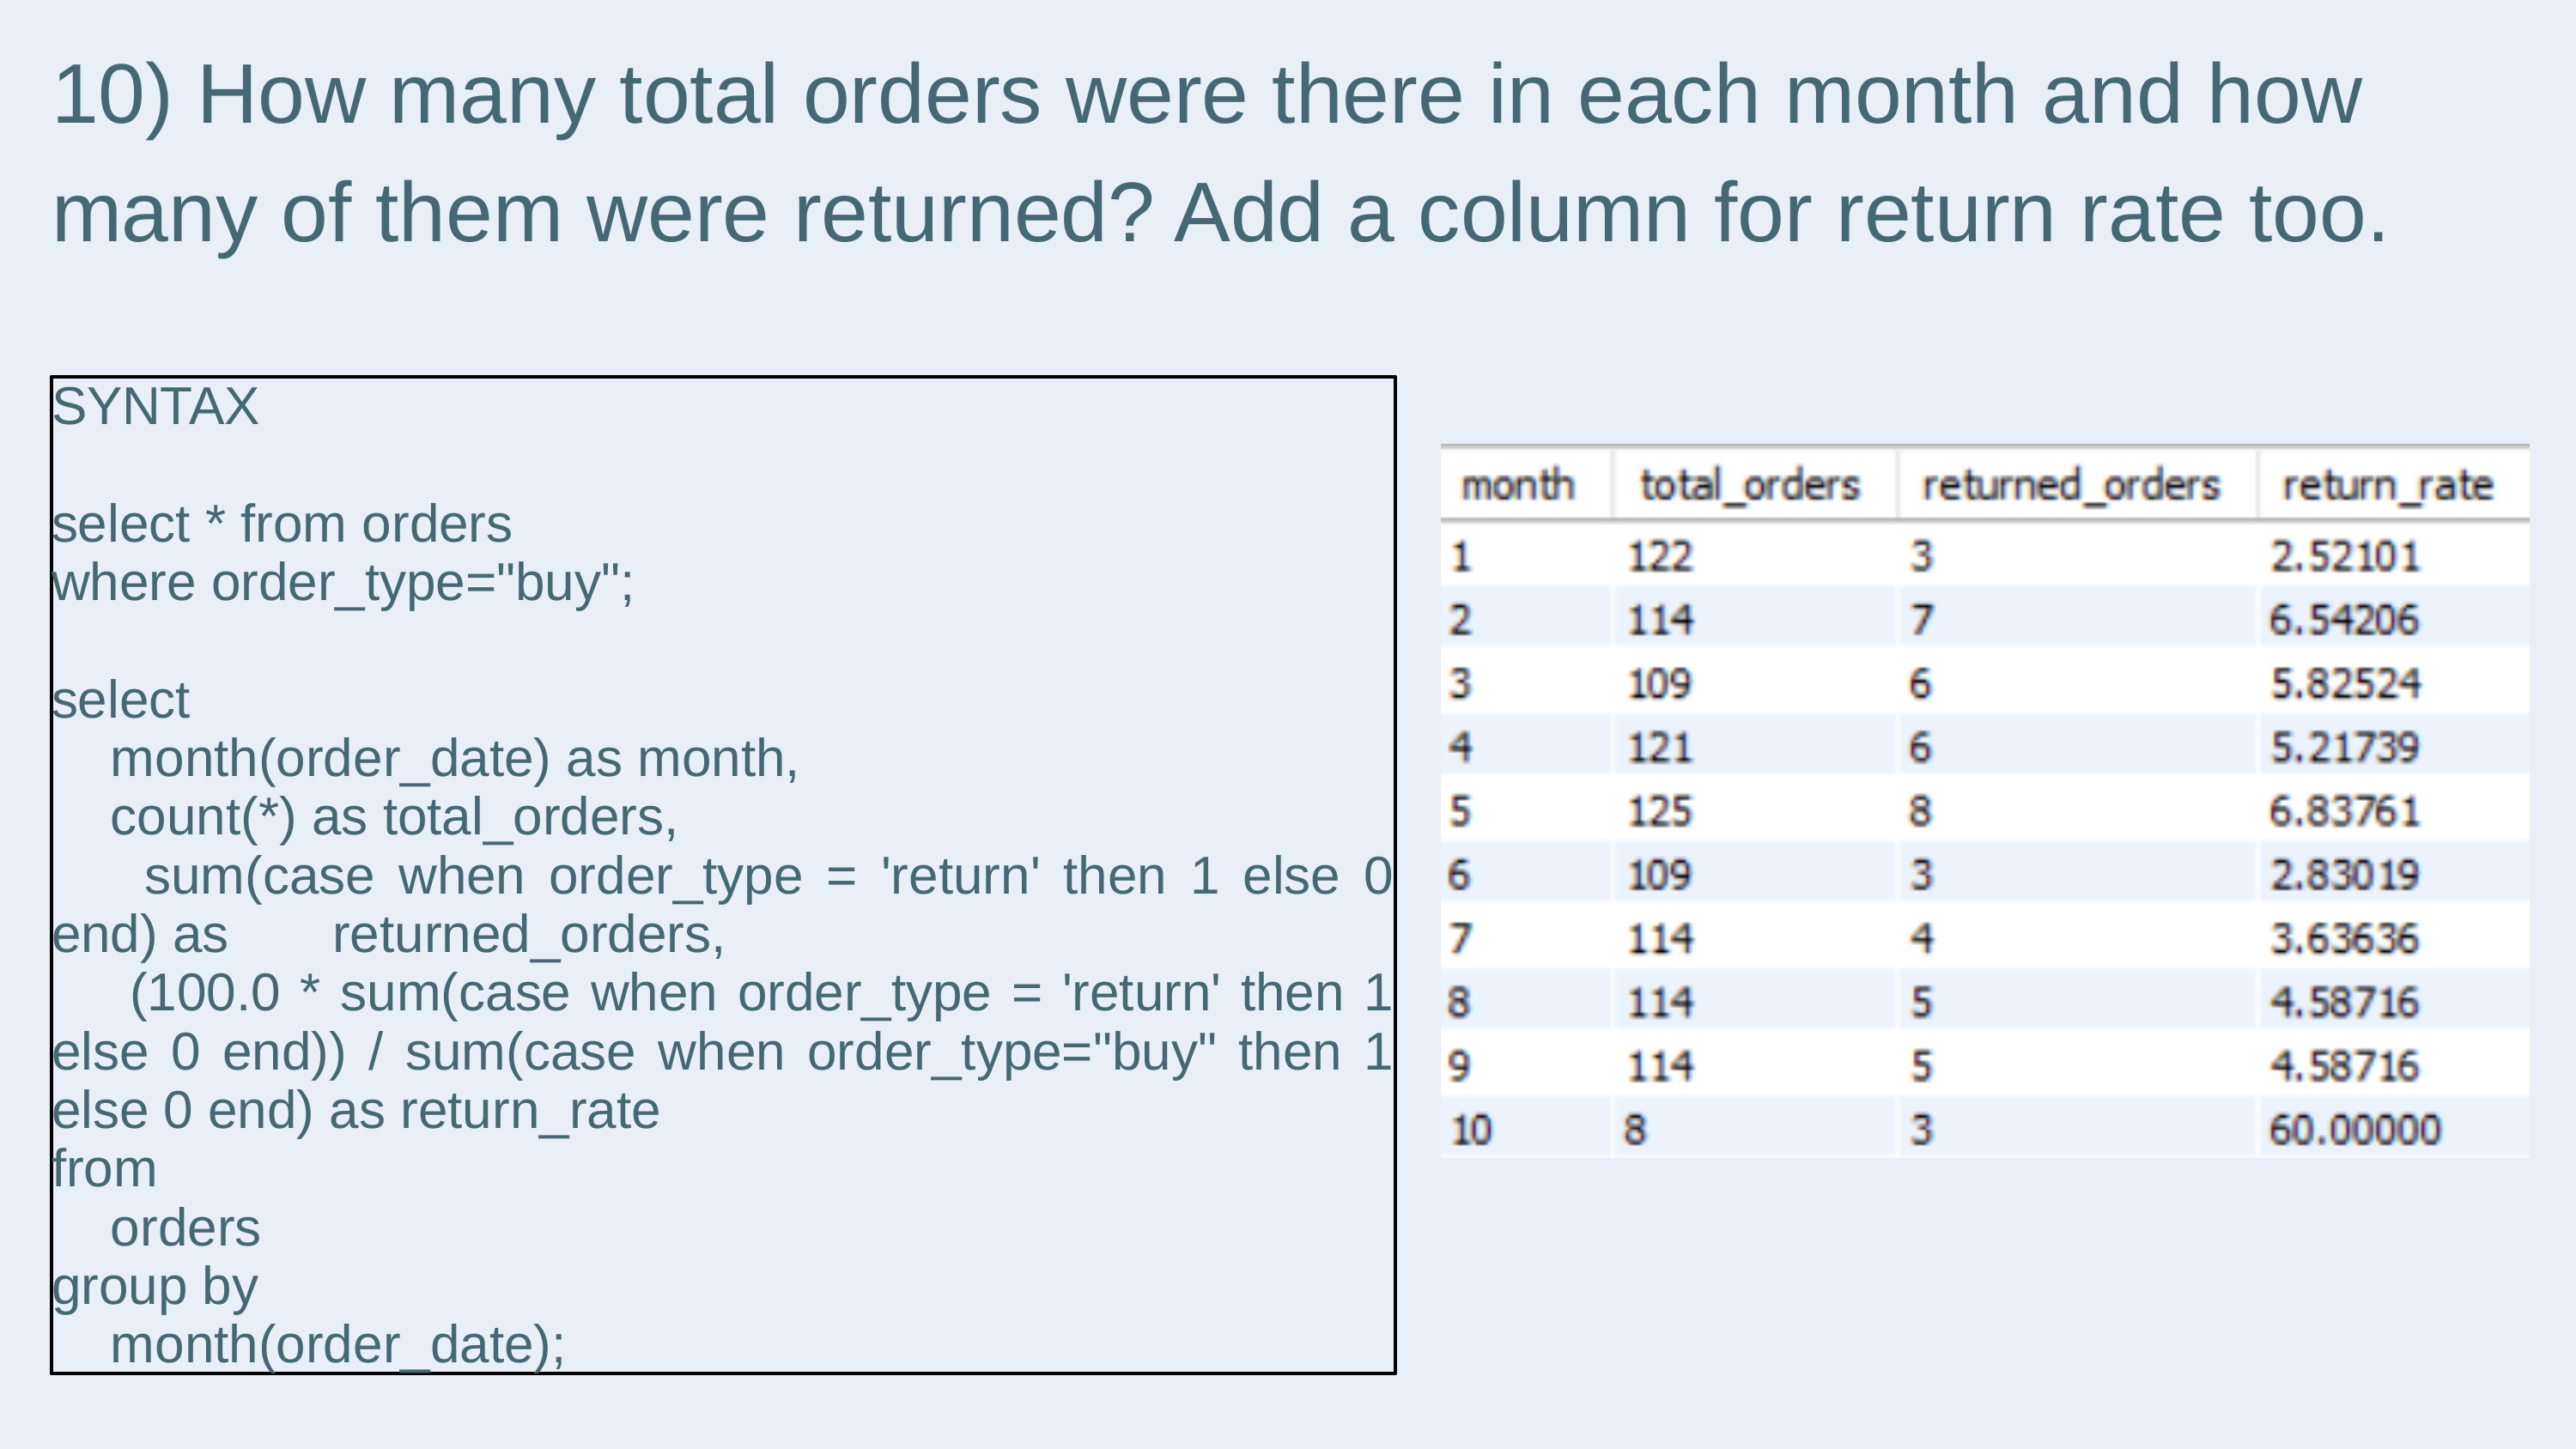

10) How many total orders were there in each month and how many of them were returned? Add a column for return rate too.
SYNTAX

select * from orders
where order_type="buy";

select
    month(order_date) as month,
    count(*) as total_orders,
    sum(case when order_type = 'return' then 1 else 0 end) as       returned_orders,
    (100.0 * sum(case when order_type = 'return' then 1 else 0 end)) / sum(case when order_type="buy" then 1 else 0 end) as return_rate
from
    orders
group by
    month(order_date);